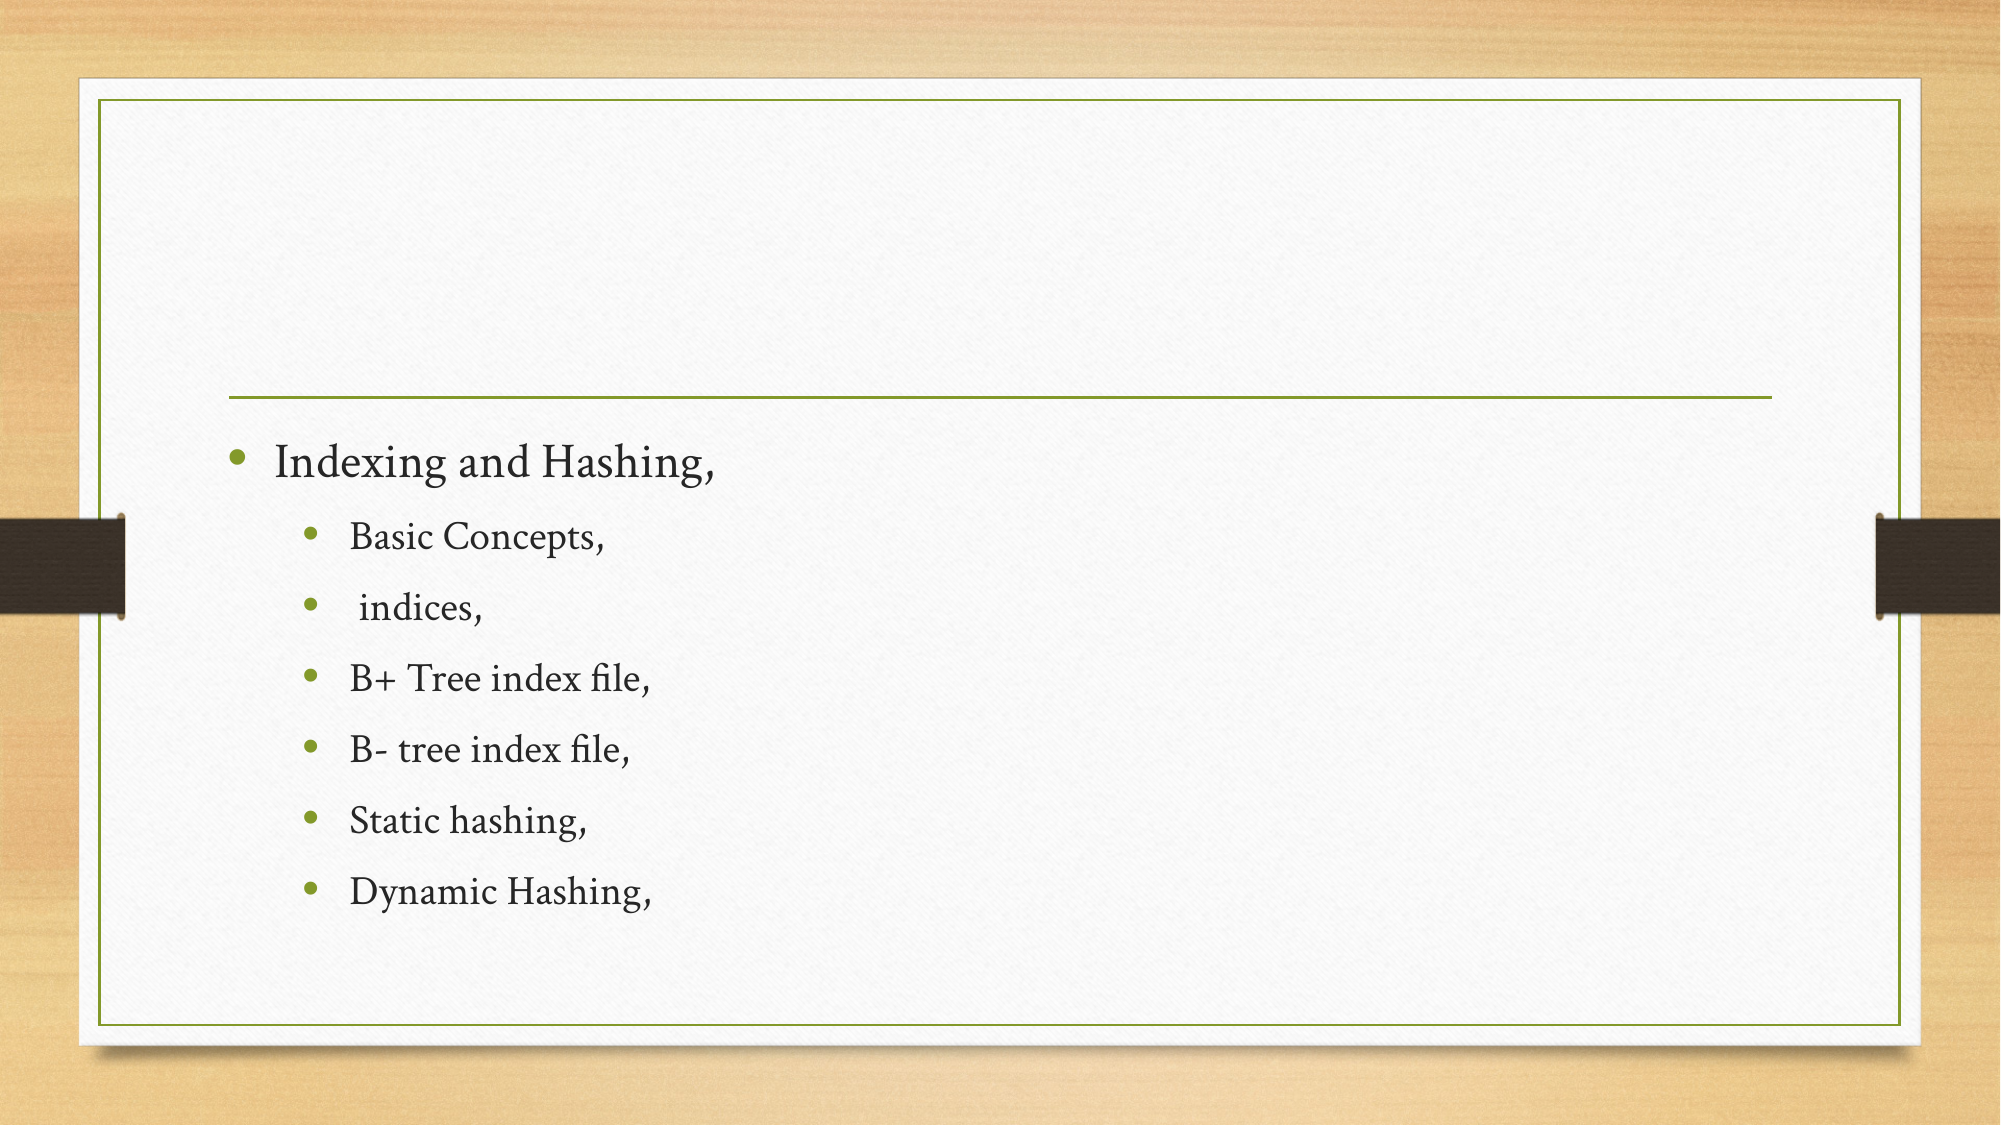

Indexing and Hashing,
Basic Concepts,
 indices,
B+ Tree index file,
B- tree index file,
Static hashing,
Dynamic Hashing,